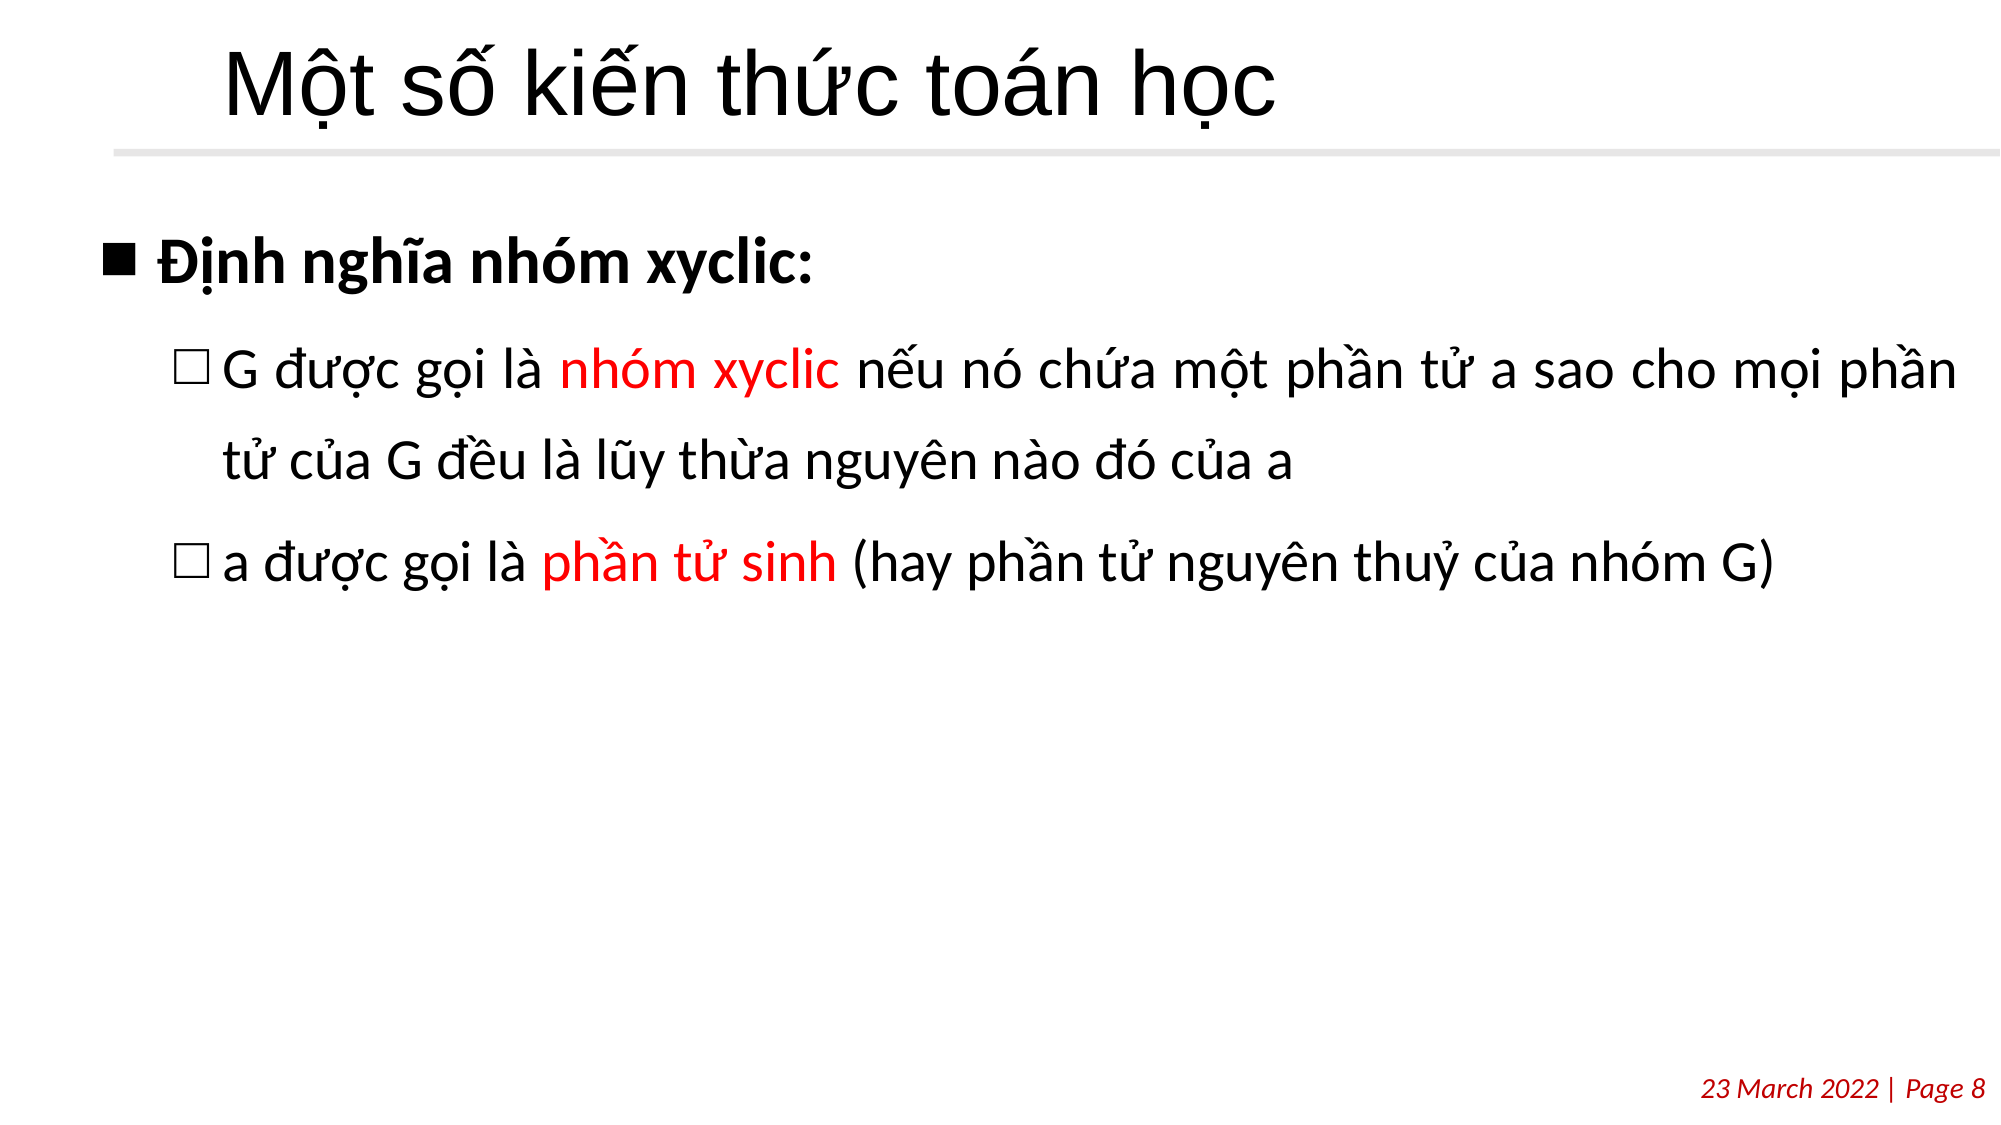

# Một số kiến thức toán học
Định nghĩa nhóm xyclic:
G được gọi là nhóm xyclic nếu nó chứa một phần tử a sao cho mọi phần tử của G đều là lũy thừa nguyên nào đó của a
a được gọi là phần tử sinh (hay phần tử nguyên thuỷ của nhóm G)